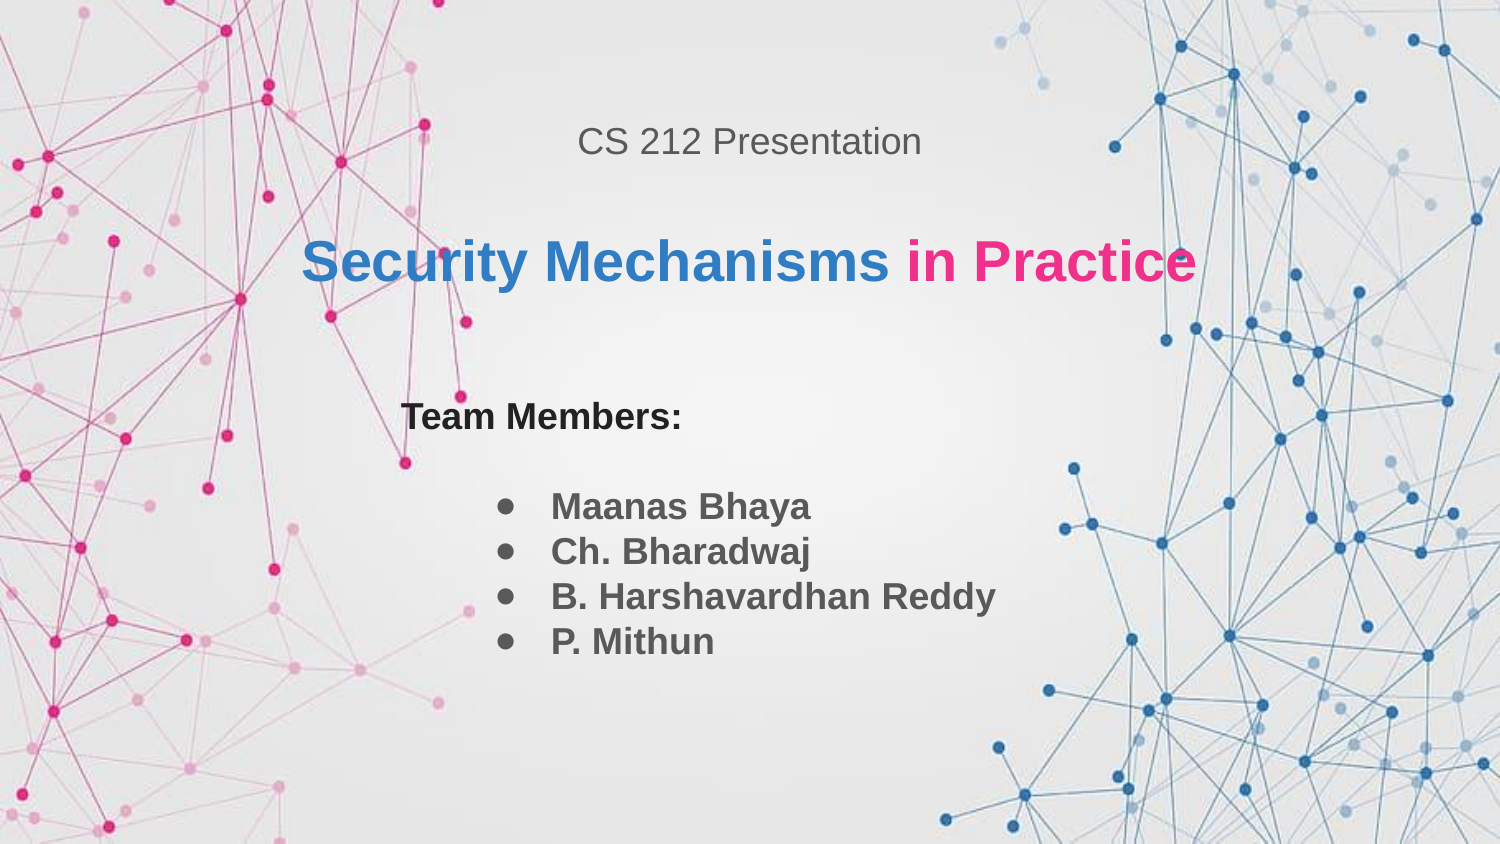

CS 212 Presentation
# Security Mechanisms in Practice
Team Members:

Maanas Bhaya
Ch. Bharadwaj
B. Harshavardhan Reddy
P. Mithun